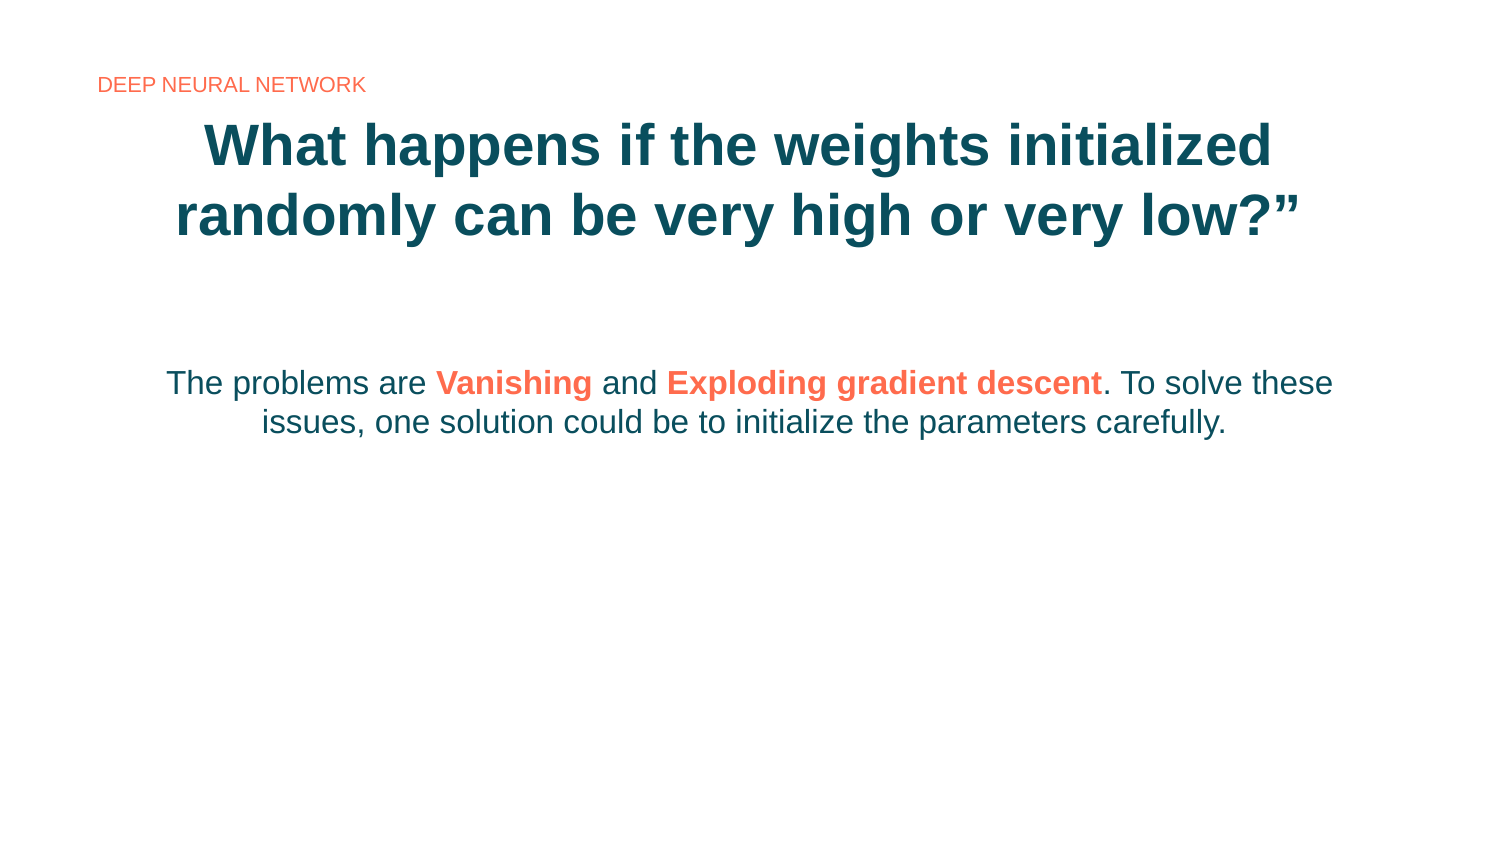

Deep neural network
# What happens if the weights initialized randomly can be very high or very low?”
The problems are Vanishing and Exploding gradient descent. To solve these issues, one solution could be to initialize the parameters carefully.